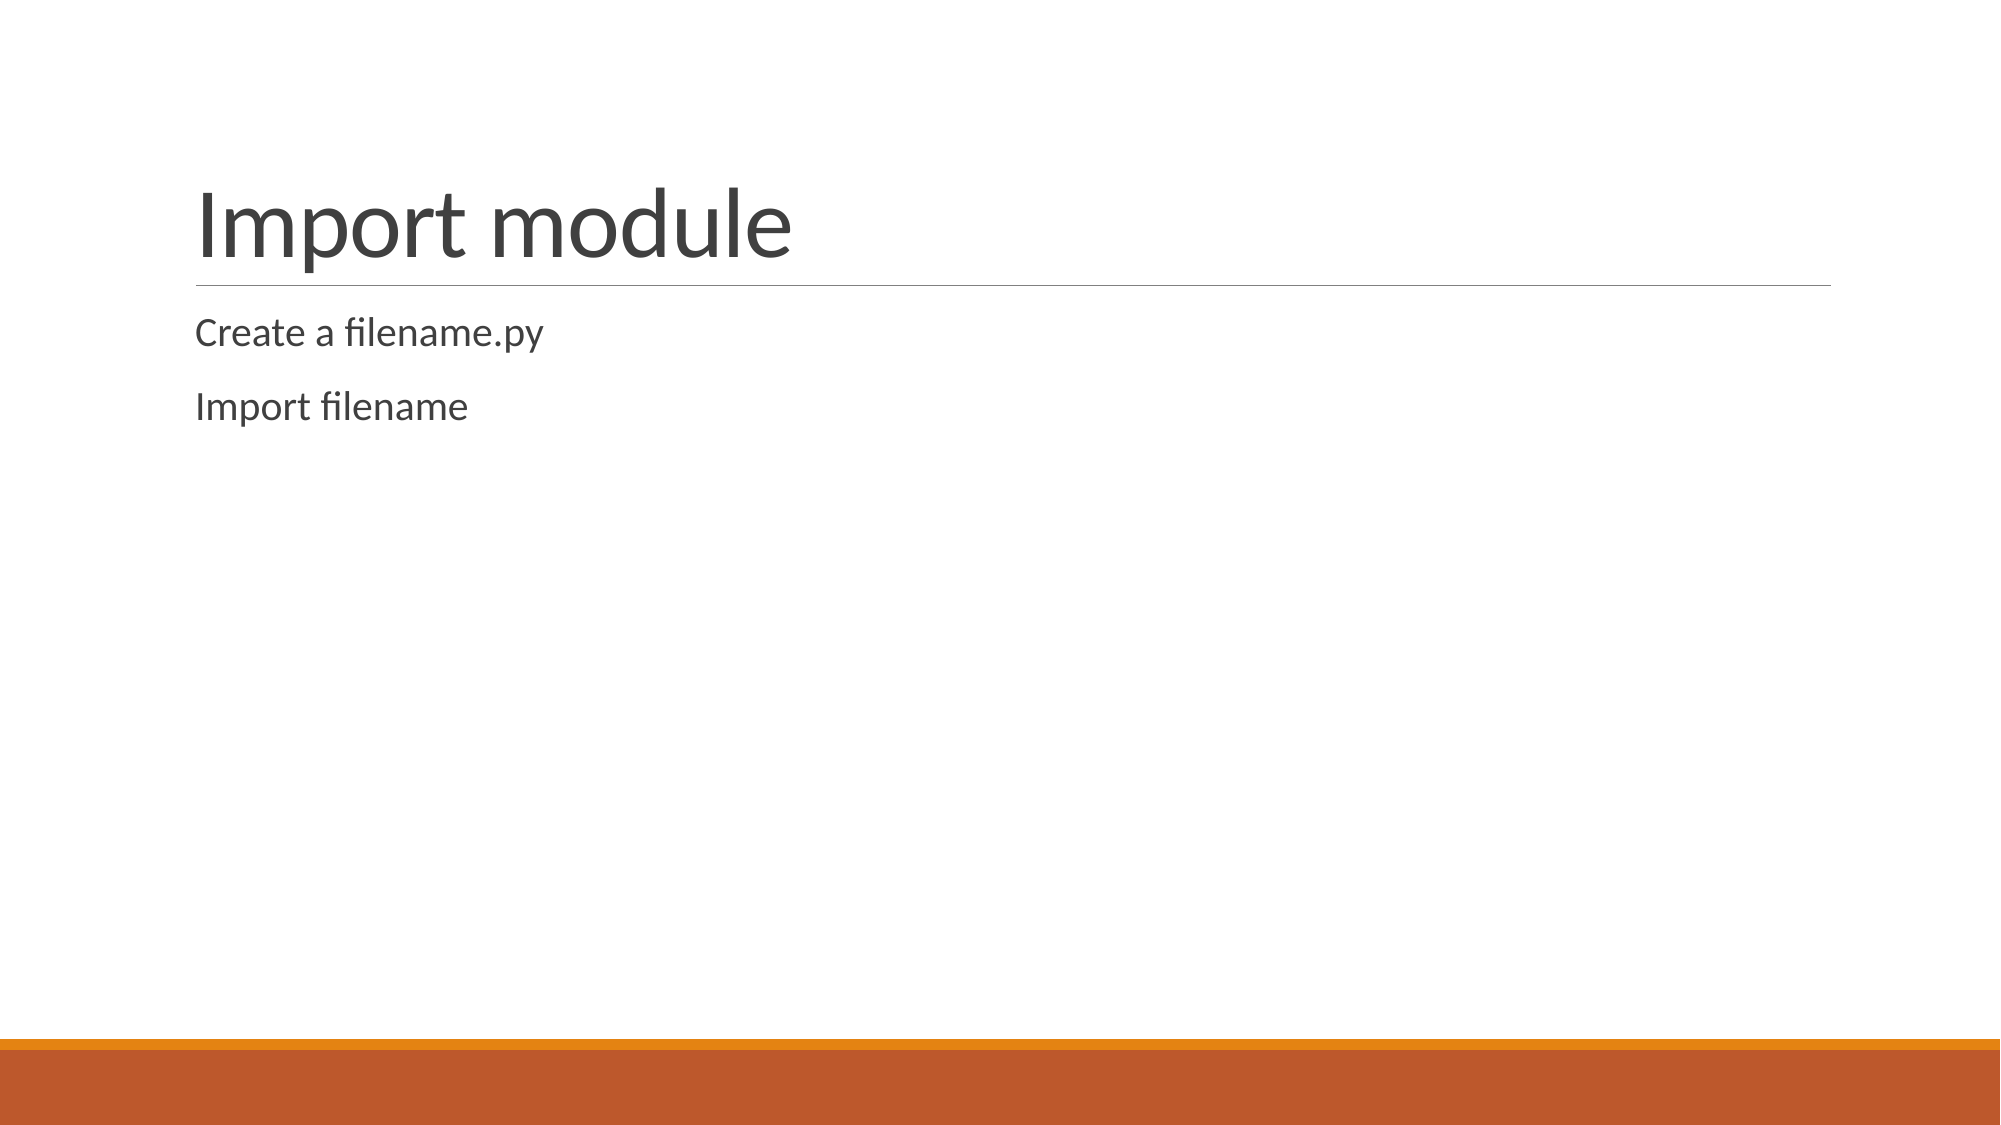

# Import module
Create a filename.py
Import filename